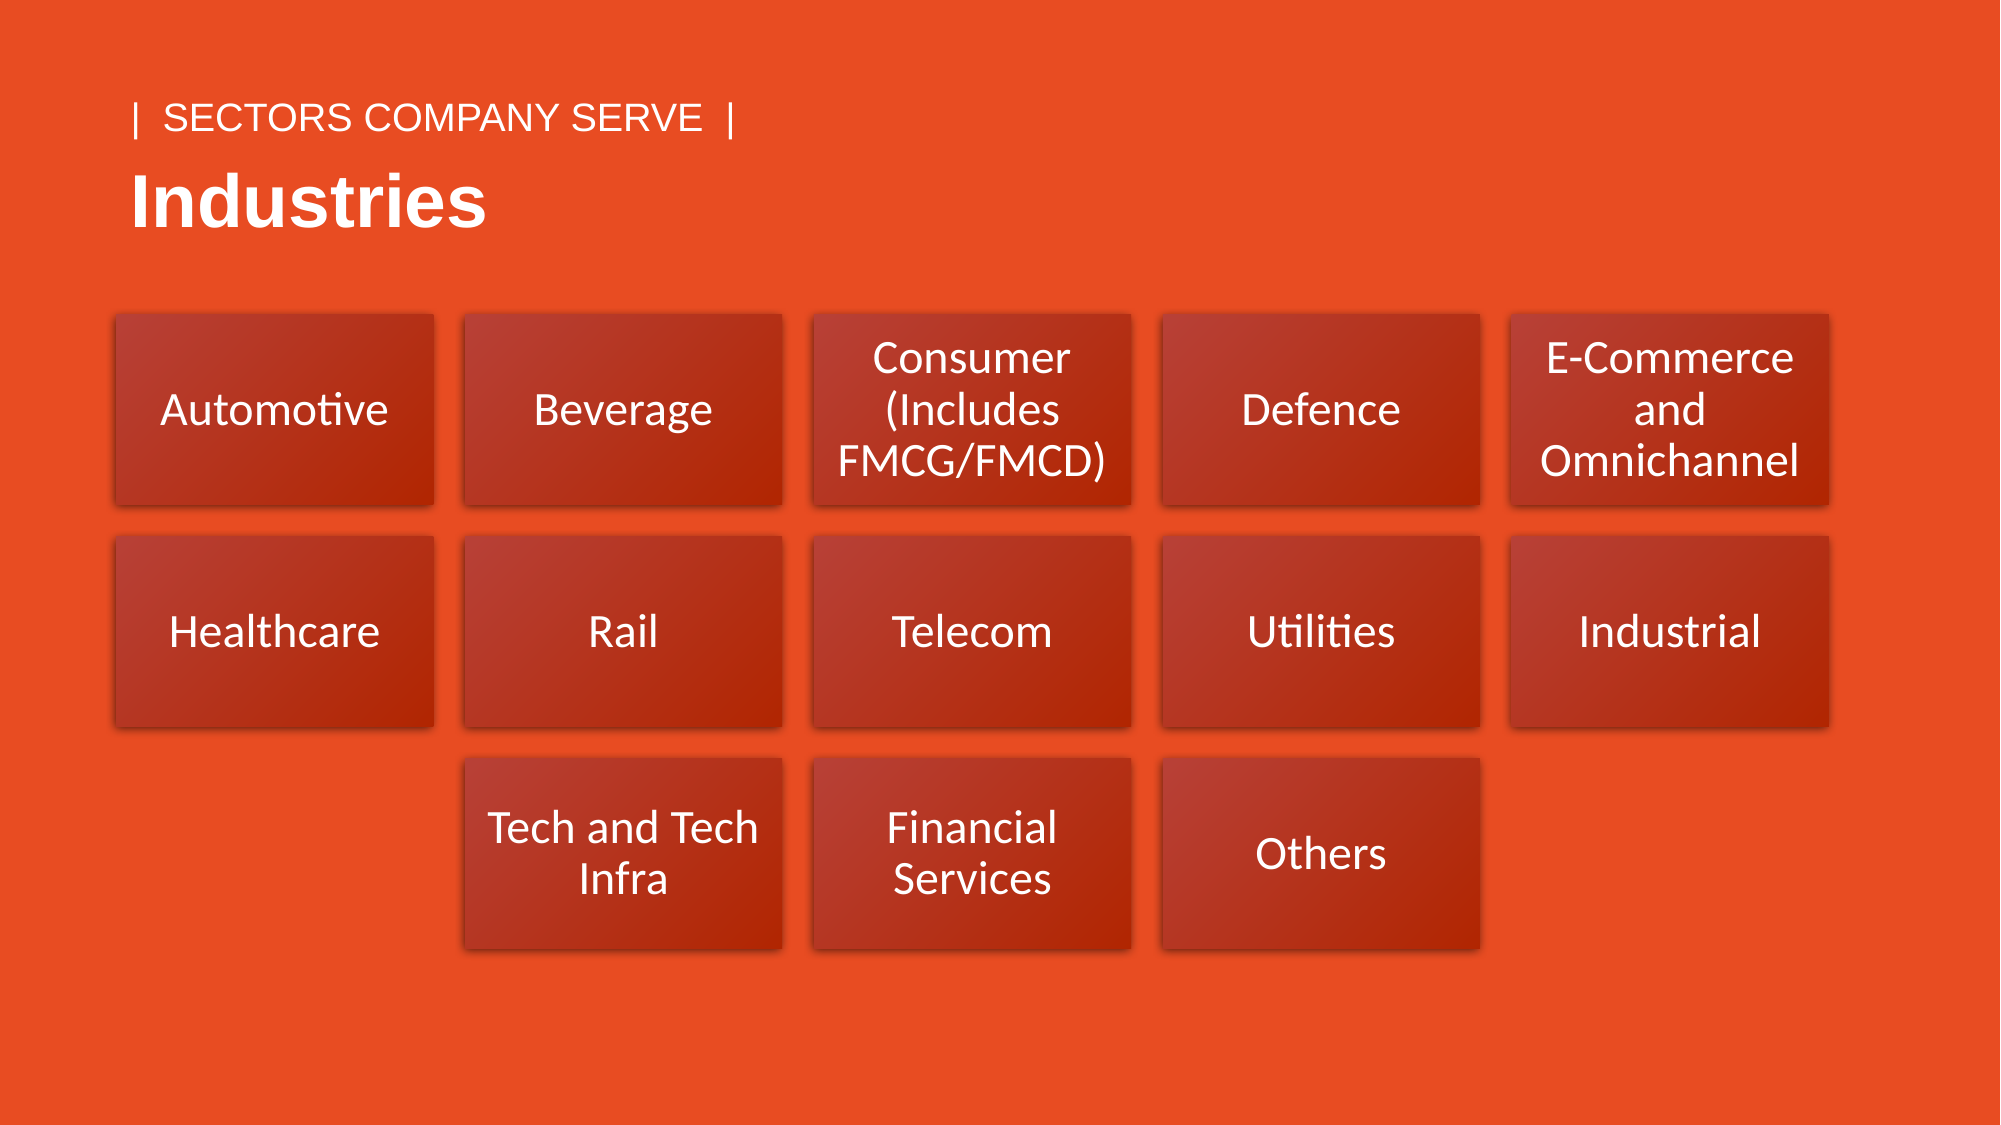

|  SECTORS COMPANY SERVE  |
Industries
Automotive
Beverage
Consumer (Includes FMCG/FMCD)
Defence
E-Commerce and Omnichannel
Healthcare
Rail
Telecom
Utilities
Industrial
Tech and Tech Infra
Financial Services
Others